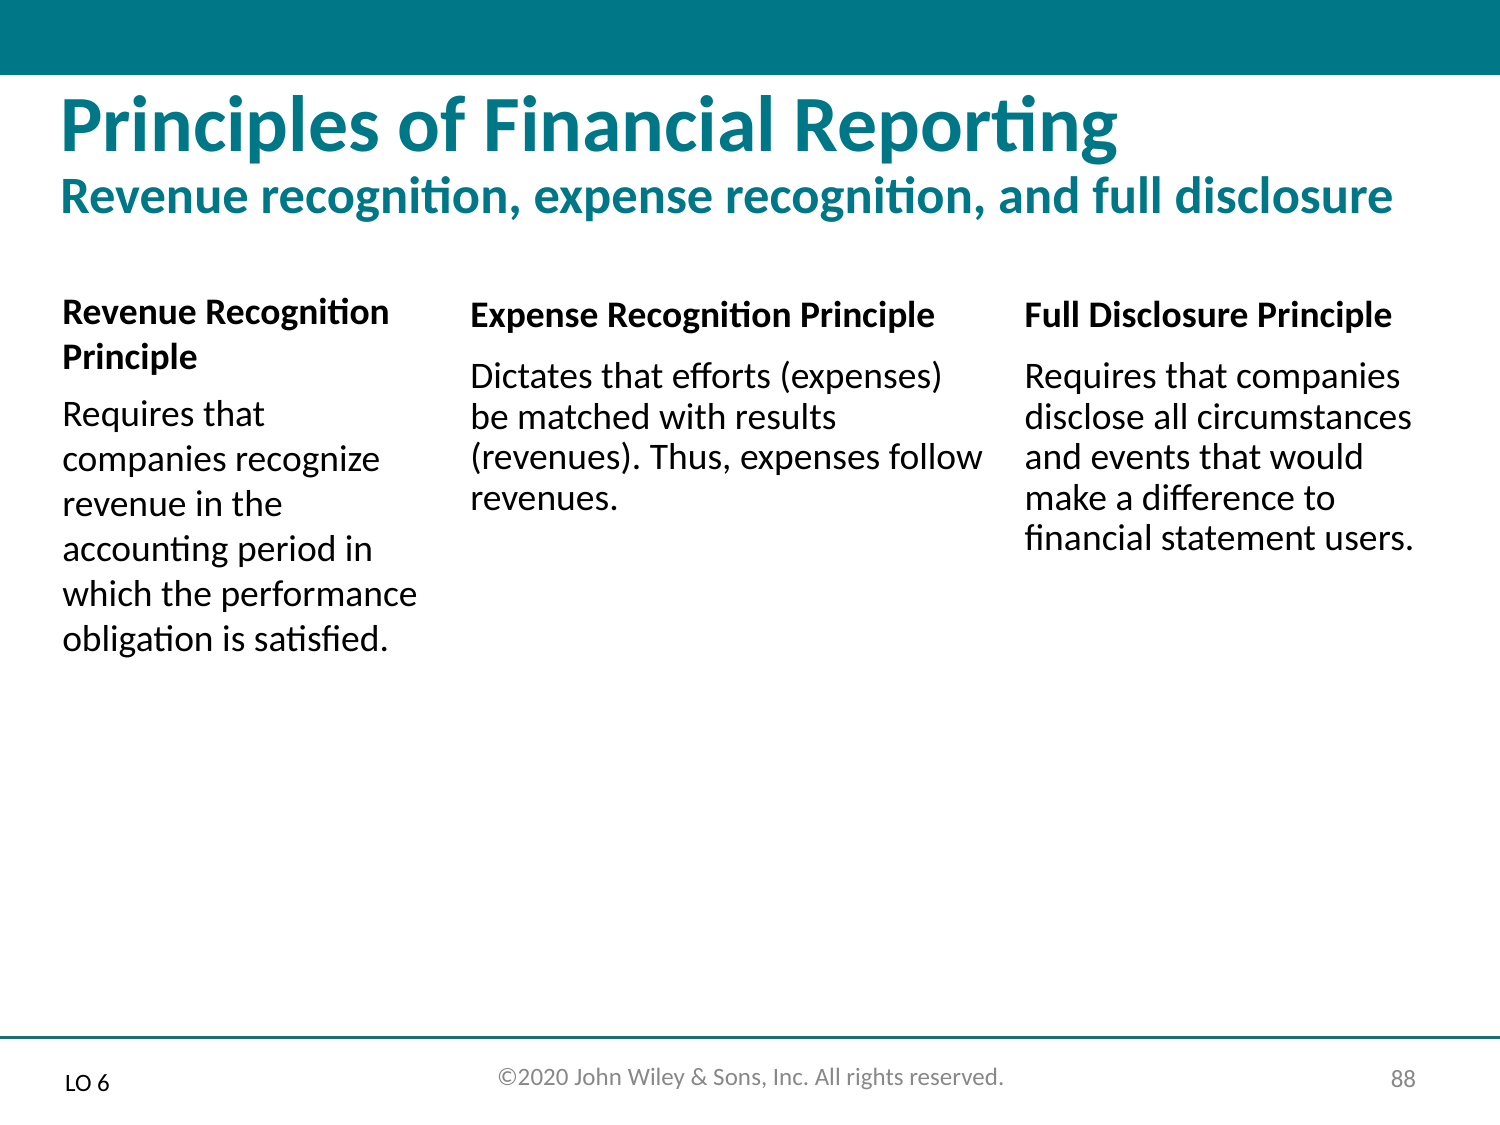

# Principles of Financial Reporting Revenue recognition, expense recognition, and full disclosure
Revenue Recognition Principle
Requires that companies recognize revenue in the accounting period in which the performance obligation is satisfied.
Expense Recognition Principle
Dictates that efforts (expenses) be matched with results (revenues). Thus, expenses follow revenues.
Full Disclosure Principle
Requires that companies disclose all circumstances and events that would make a difference to financial statement users.
LO 6